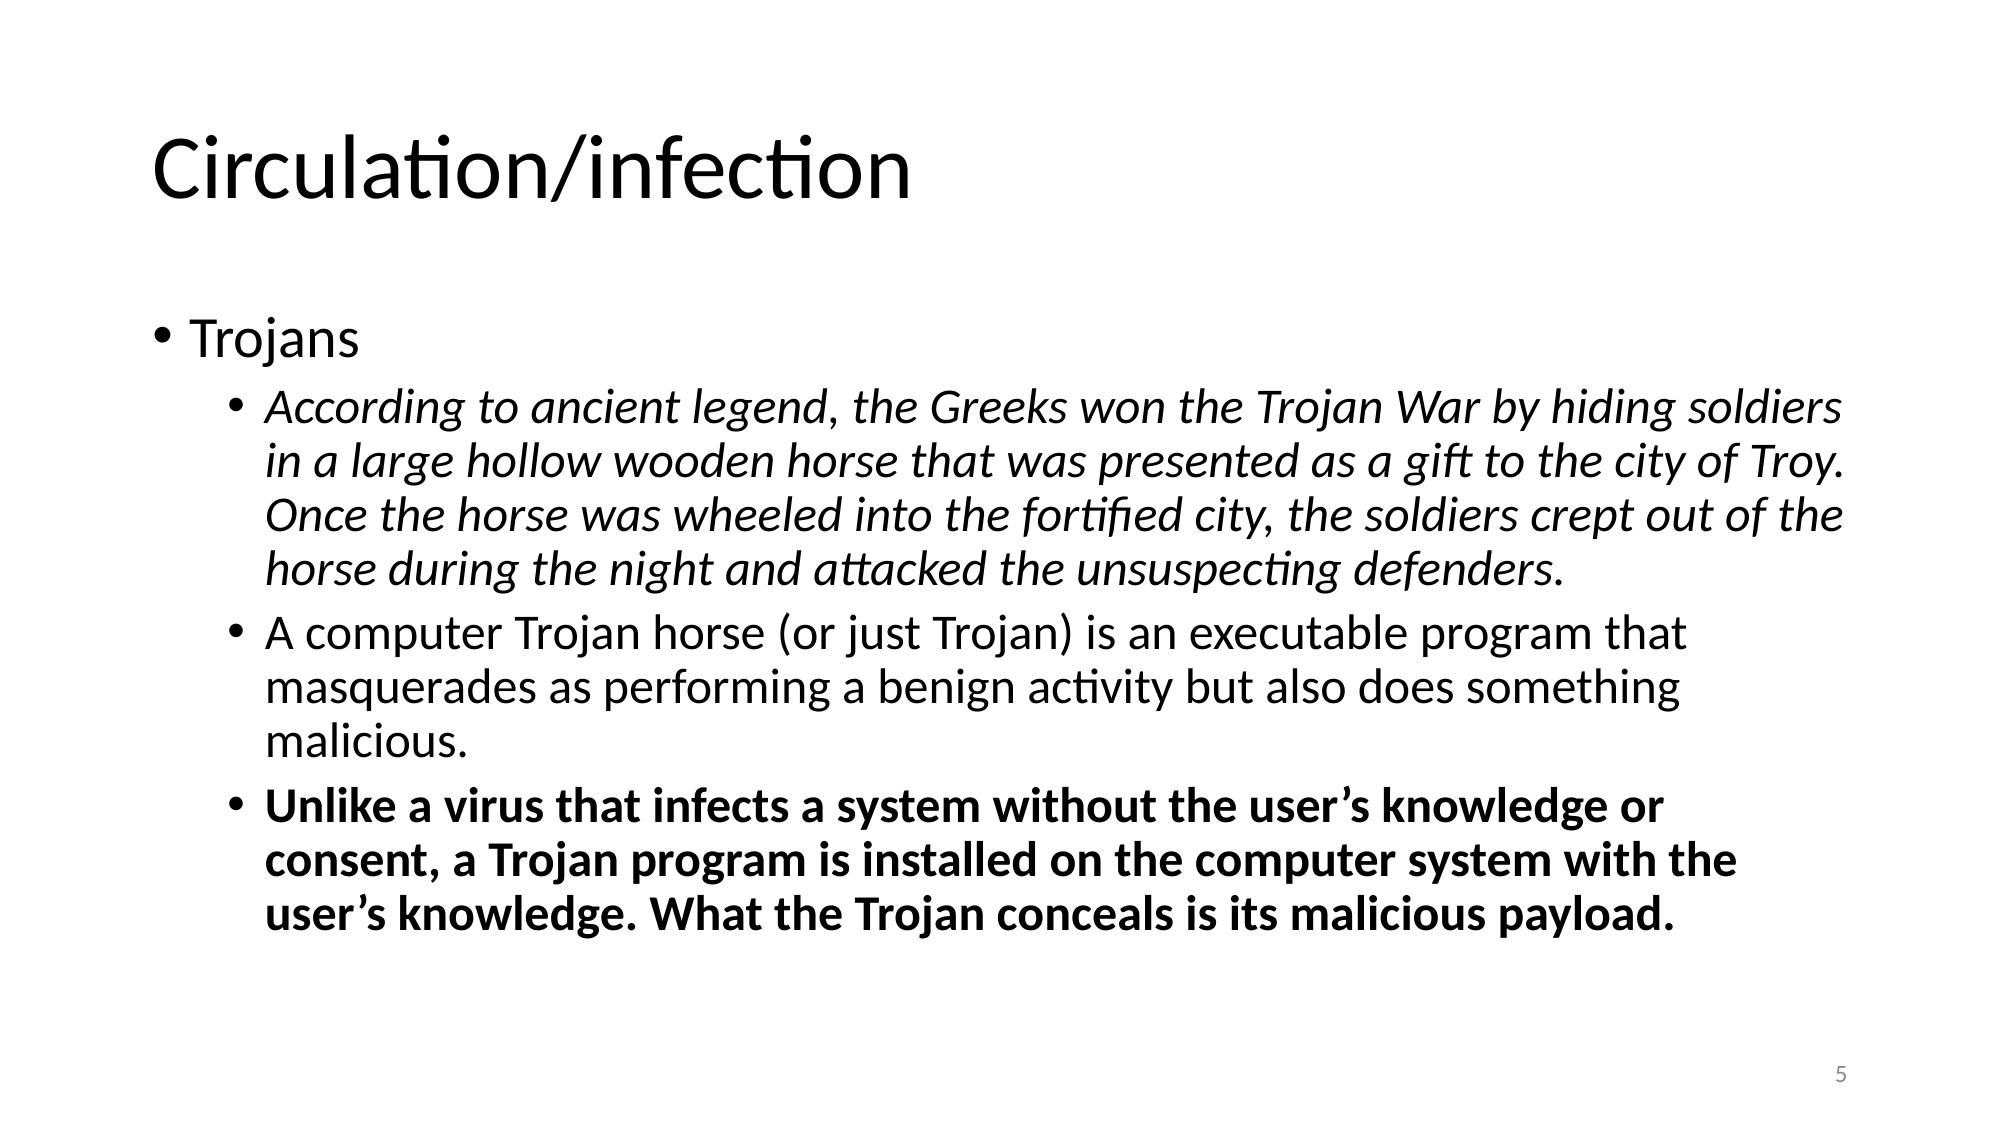

# Circulation/infection
Trojans
According to ancient legend, the Greeks won the Trojan War by hiding soldiers in a large hollow wooden horse that was presented as a gift to the city of Troy. Once the horse was wheeled into the fortified city, the soldiers crept out of the horse during the night and attacked the unsuspecting defenders.
A computer Trojan horse (or just Trojan) is an executable program that masquerades as performing a benign activity but also does something malicious.
Unlike a virus that infects a system without the user’s knowledge or consent, a Trojan program is installed on the computer system with the user’s knowledge. What the Trojan conceals is its malicious payload.
5